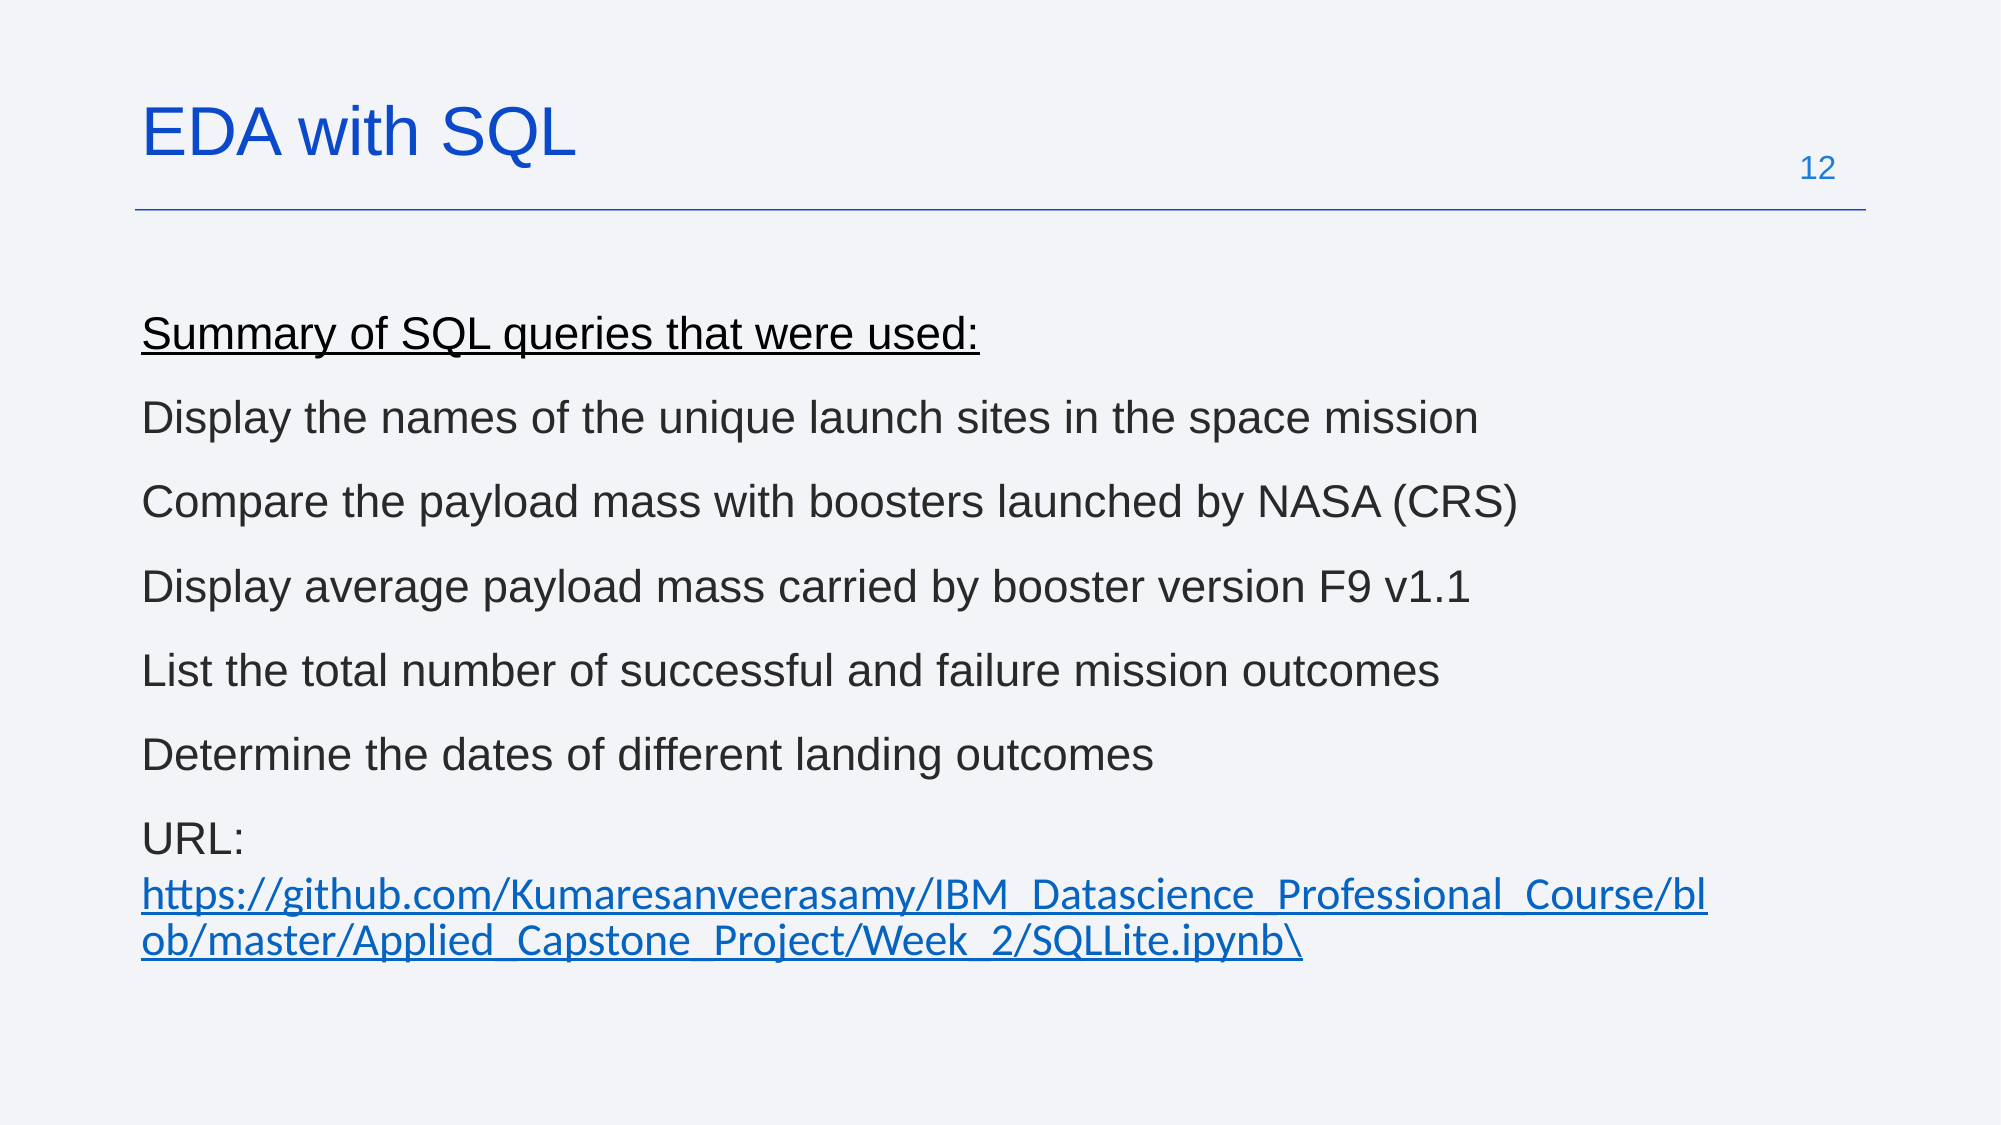

EDA with SQL
12
Summary of SQL queries that were used:
Display the names of the unique launch sites in the space mission
Compare the payload mass with boosters launched by NASA (CRS)
Display average payload mass carried by booster version F9 v1.1
List the total number of successful and failure mission outcomes
Determine the dates of different landing outcomes
URL: https://github.com/Kumaresanveerasamy/IBM_Datascience_Professional_Course/blob/master/Applied_Capstone_Project/Week_2/SQLLite.ipynb\